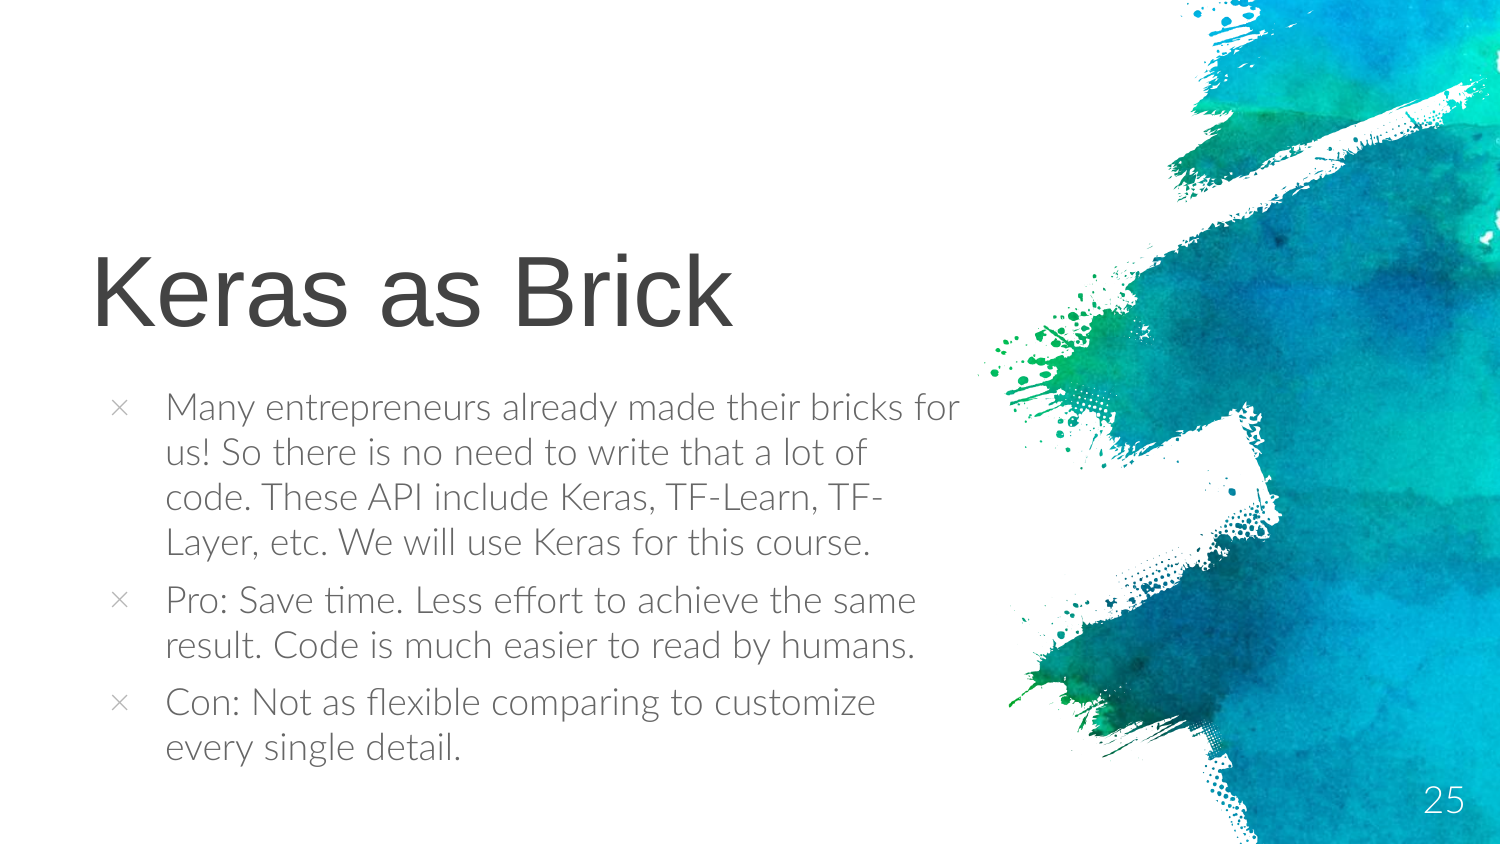

# Keras as Brick
Many entrepreneurs already made their bricks for us! So there is no need to write that a lot of code. These API include Keras, TF-Learn, TF-Layer, etc. We will use Keras for this course.
Pro: Save time. Less effort to achieve the same result. Code is much easier to read by humans.
Con: Not as flexible comparing to customize every single detail.
25